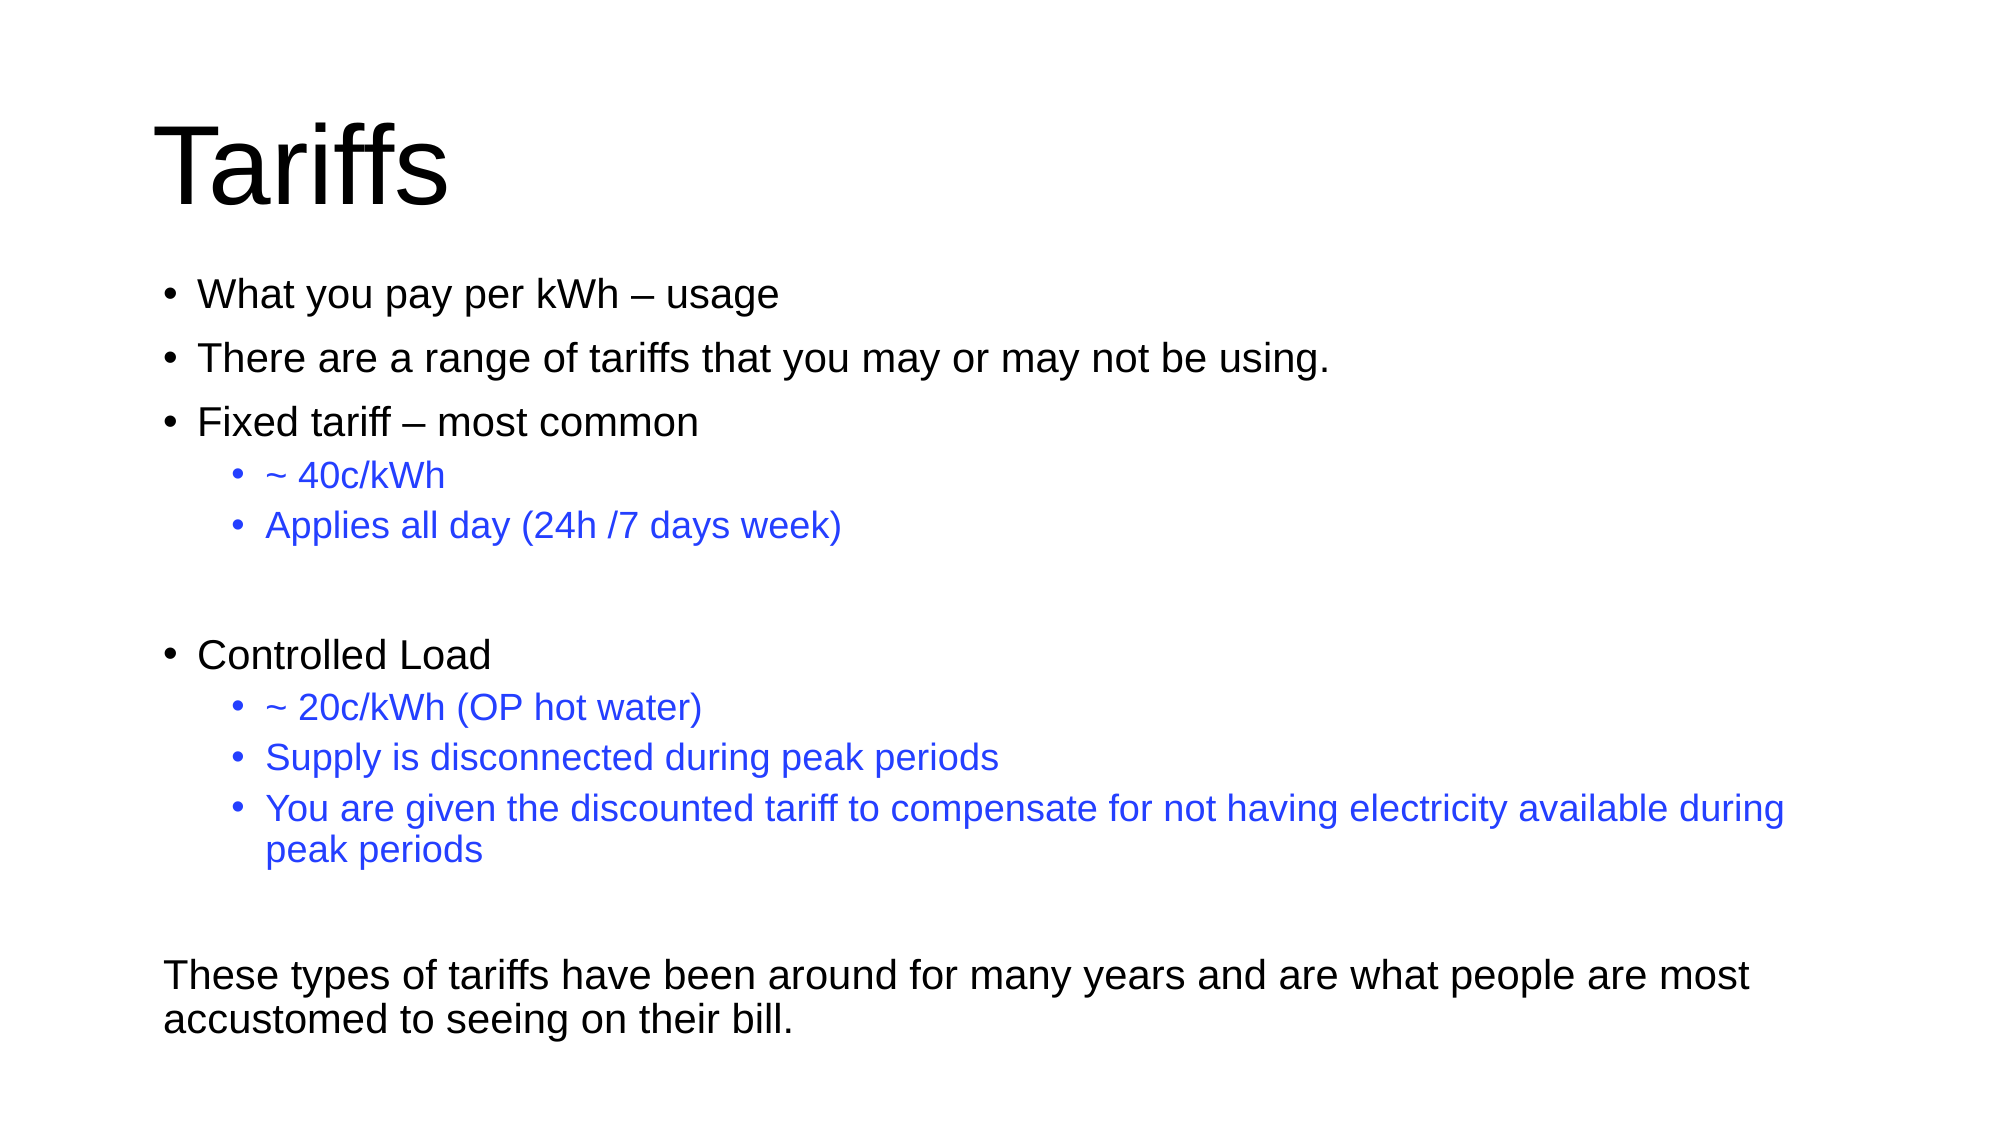

# Tariffs
What you pay per kWh – usage
There are a range of tariffs that you may or may not be using.
Fixed tariff – most common
~ 40c/kWh
Applies all day (24h /7 days week)

Controlled Load
~ 20c/kWh (OP hot water)
Supply is disconnected during peak periods
You are given the discounted tariff to compensate for not having electricity available during peak periods

These types of tariffs have been around for many years and are what people are most accustomed to seeing on their bill.